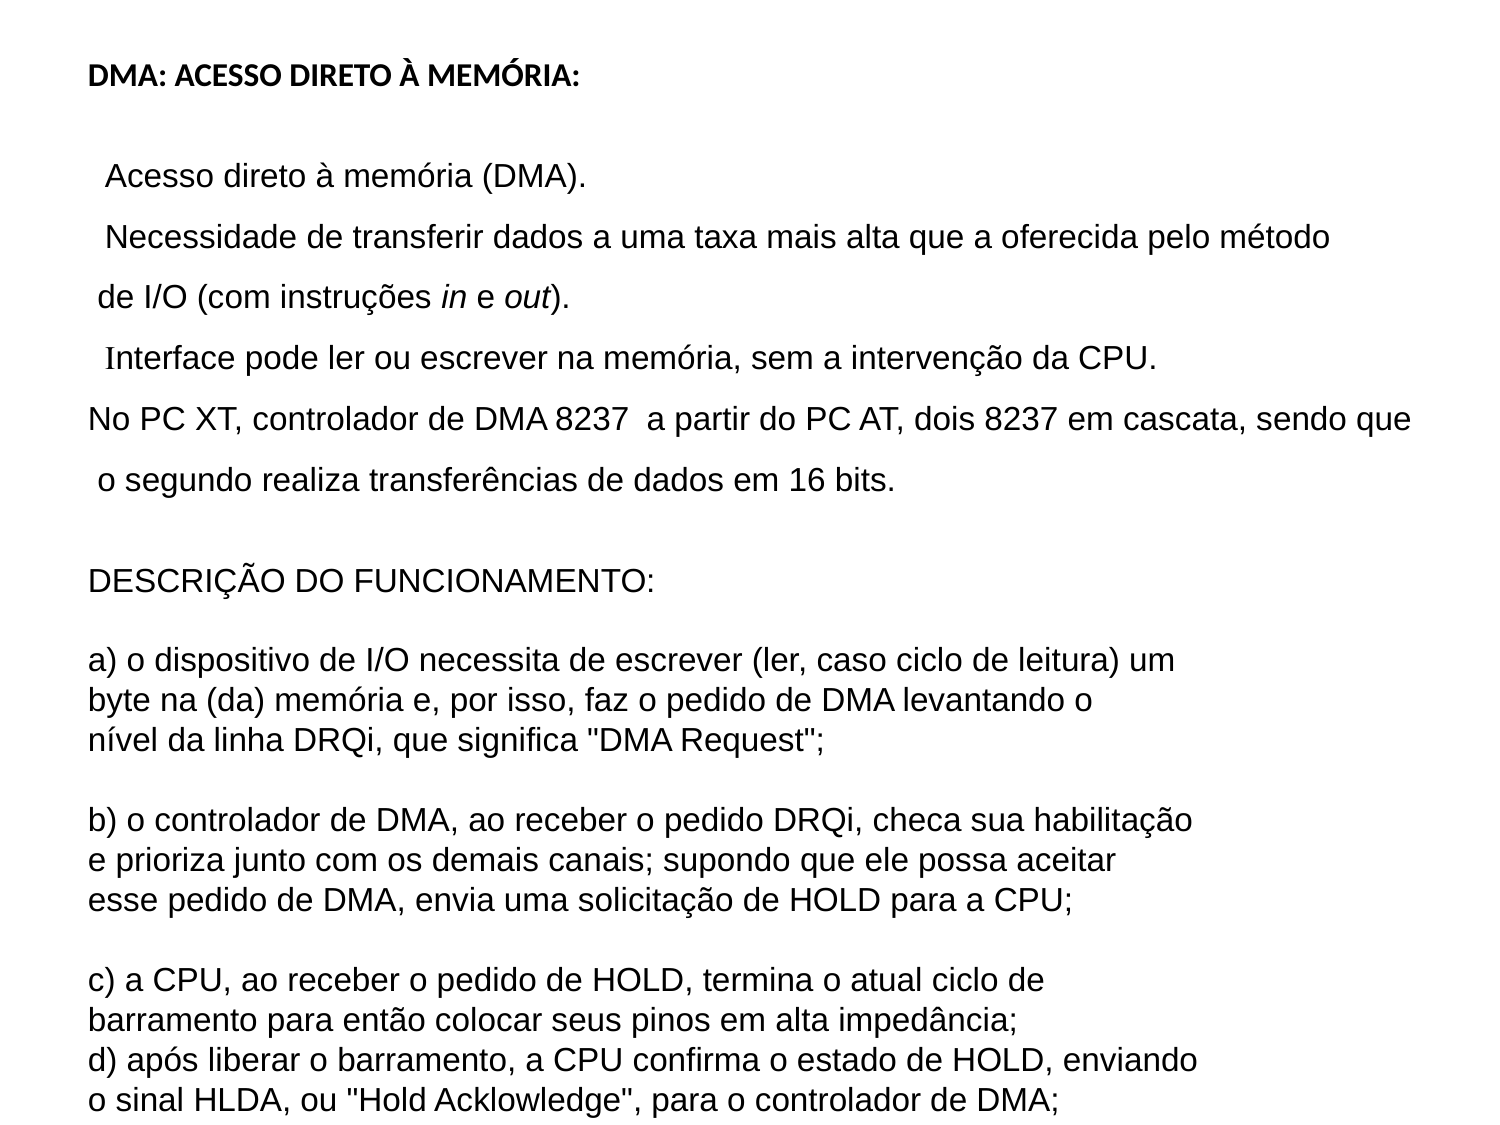

DMA: ACESSO DIRETO À MEMÓRIA:

 Acesso direto à memória (DMA).
 Necessidade de transferir dados a uma taxa mais alta que a oferecida pelo método
 de I/O (com instruções in e out).
 Ιnterface pode ler ou escrever na memória, sem a intervenção da CPU.
No PC XT, controlador de DMA 8237 a partir do PC AT, dois 8237 em cascata, sendo que
 o segundo realiza transferências de dados em 16 bits.

DESCRIÇÃO DO FUNCIONAMENTO:

a) o dispositivo de I/O necessita de escrever (ler, caso ciclo de leitura) um
byte na (da) memória e, por isso, faz o pedido de DMA levantando o
nível da linha DRQi, que significa "DMA Request";

b) o controlador de DMA, ao receber o pedido DRQi, checa sua habilitação
e prioriza junto com os demais canais; supondo que ele possa aceitar
esse pedido de DMA, envia uma solicitação de HOLD para a CPU;

c) a CPU, ao receber o pedido de HOLD, termina o atual ciclo de
barramento para então colocar seus pinos em alta impedância;
d) após liberar o barramento, a CPU confirma o estado de HOLD, enviando
o sinal HLDA, ou "Hold Acklowledge", para o controlador de DMA;